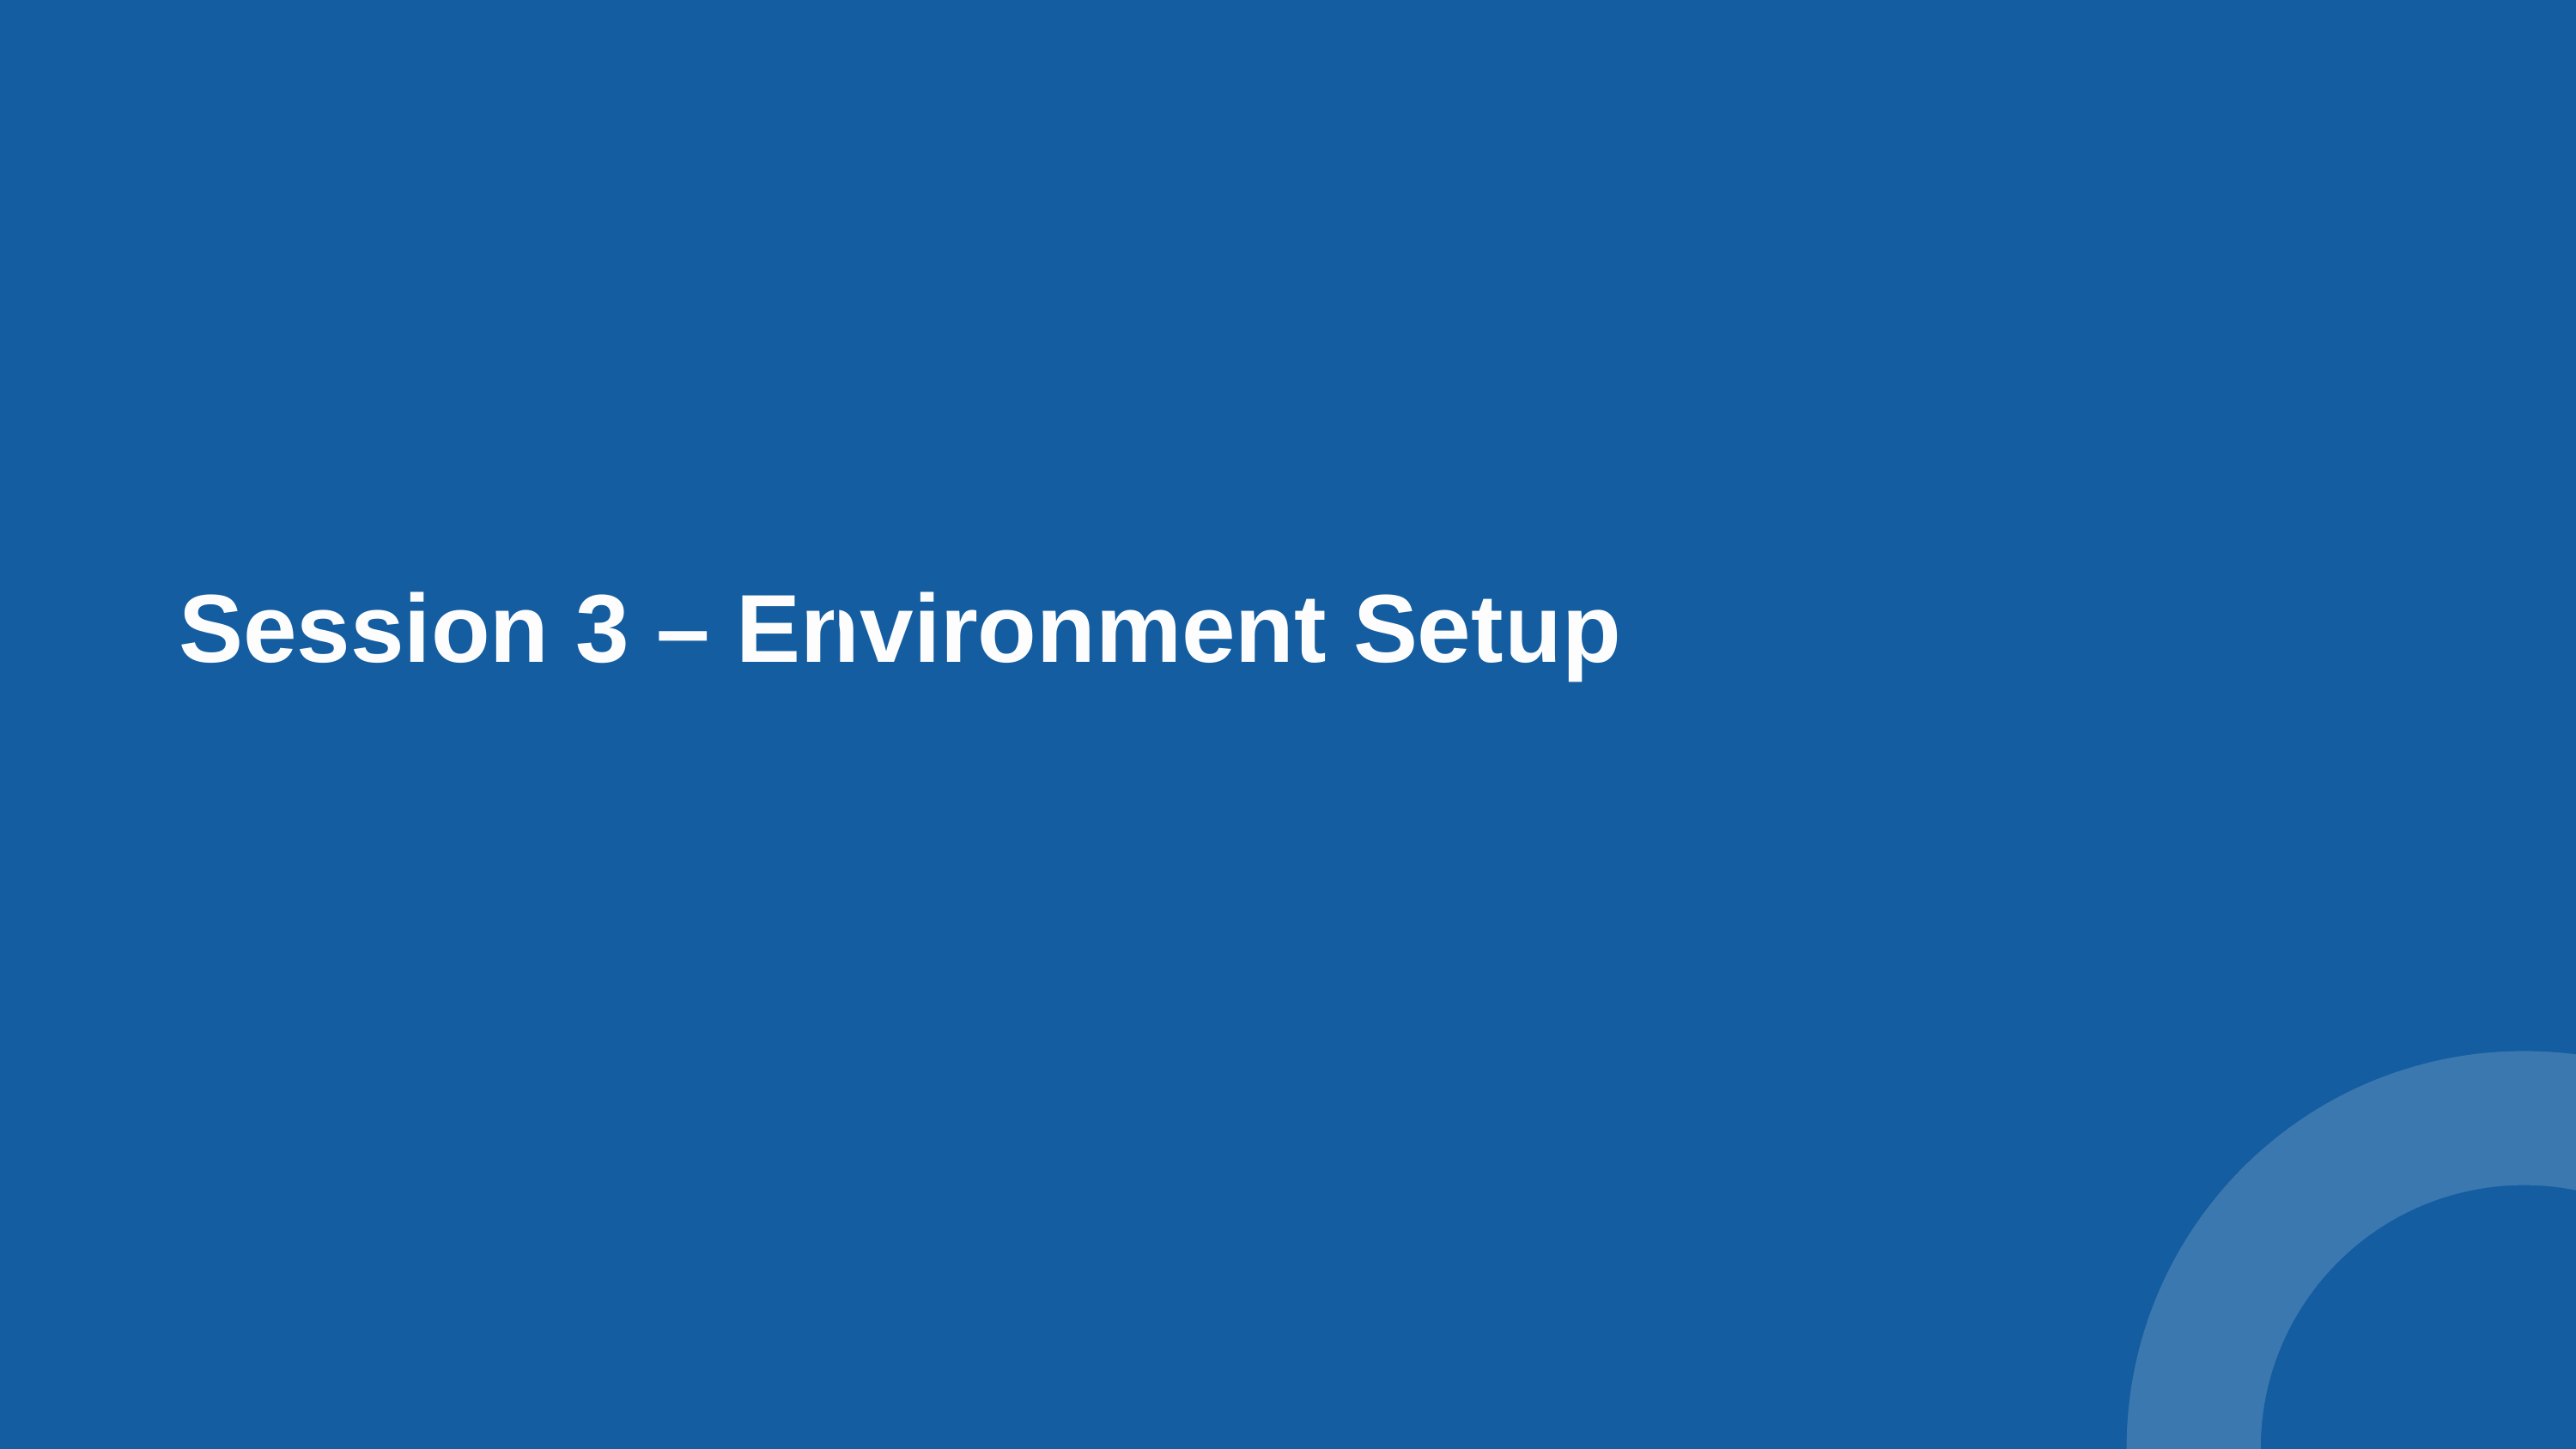

Session 3 – Environment Setup

Objective 01
Objective 02
Objective 03